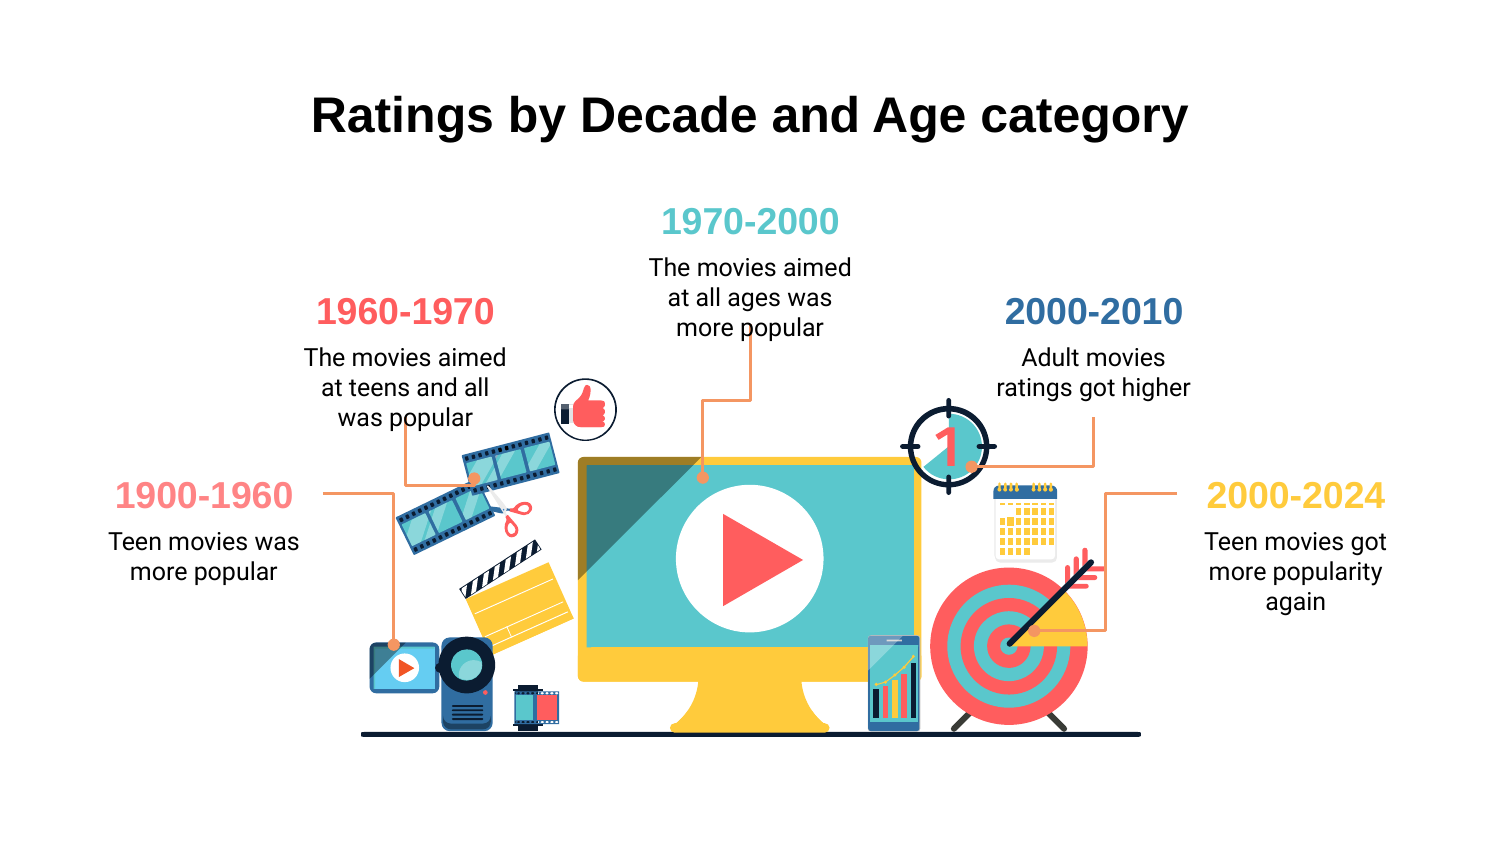

# Ratings by Decade and Age category
1970-2000
The movies aimed at all ages was more popular
1960-1970
The movies aimed at teens and all was popular
2000-2010
Adult movies ratings got higher

1900-1960
Teen movies was more popular
2000-2024
Teen movies got more popularity again